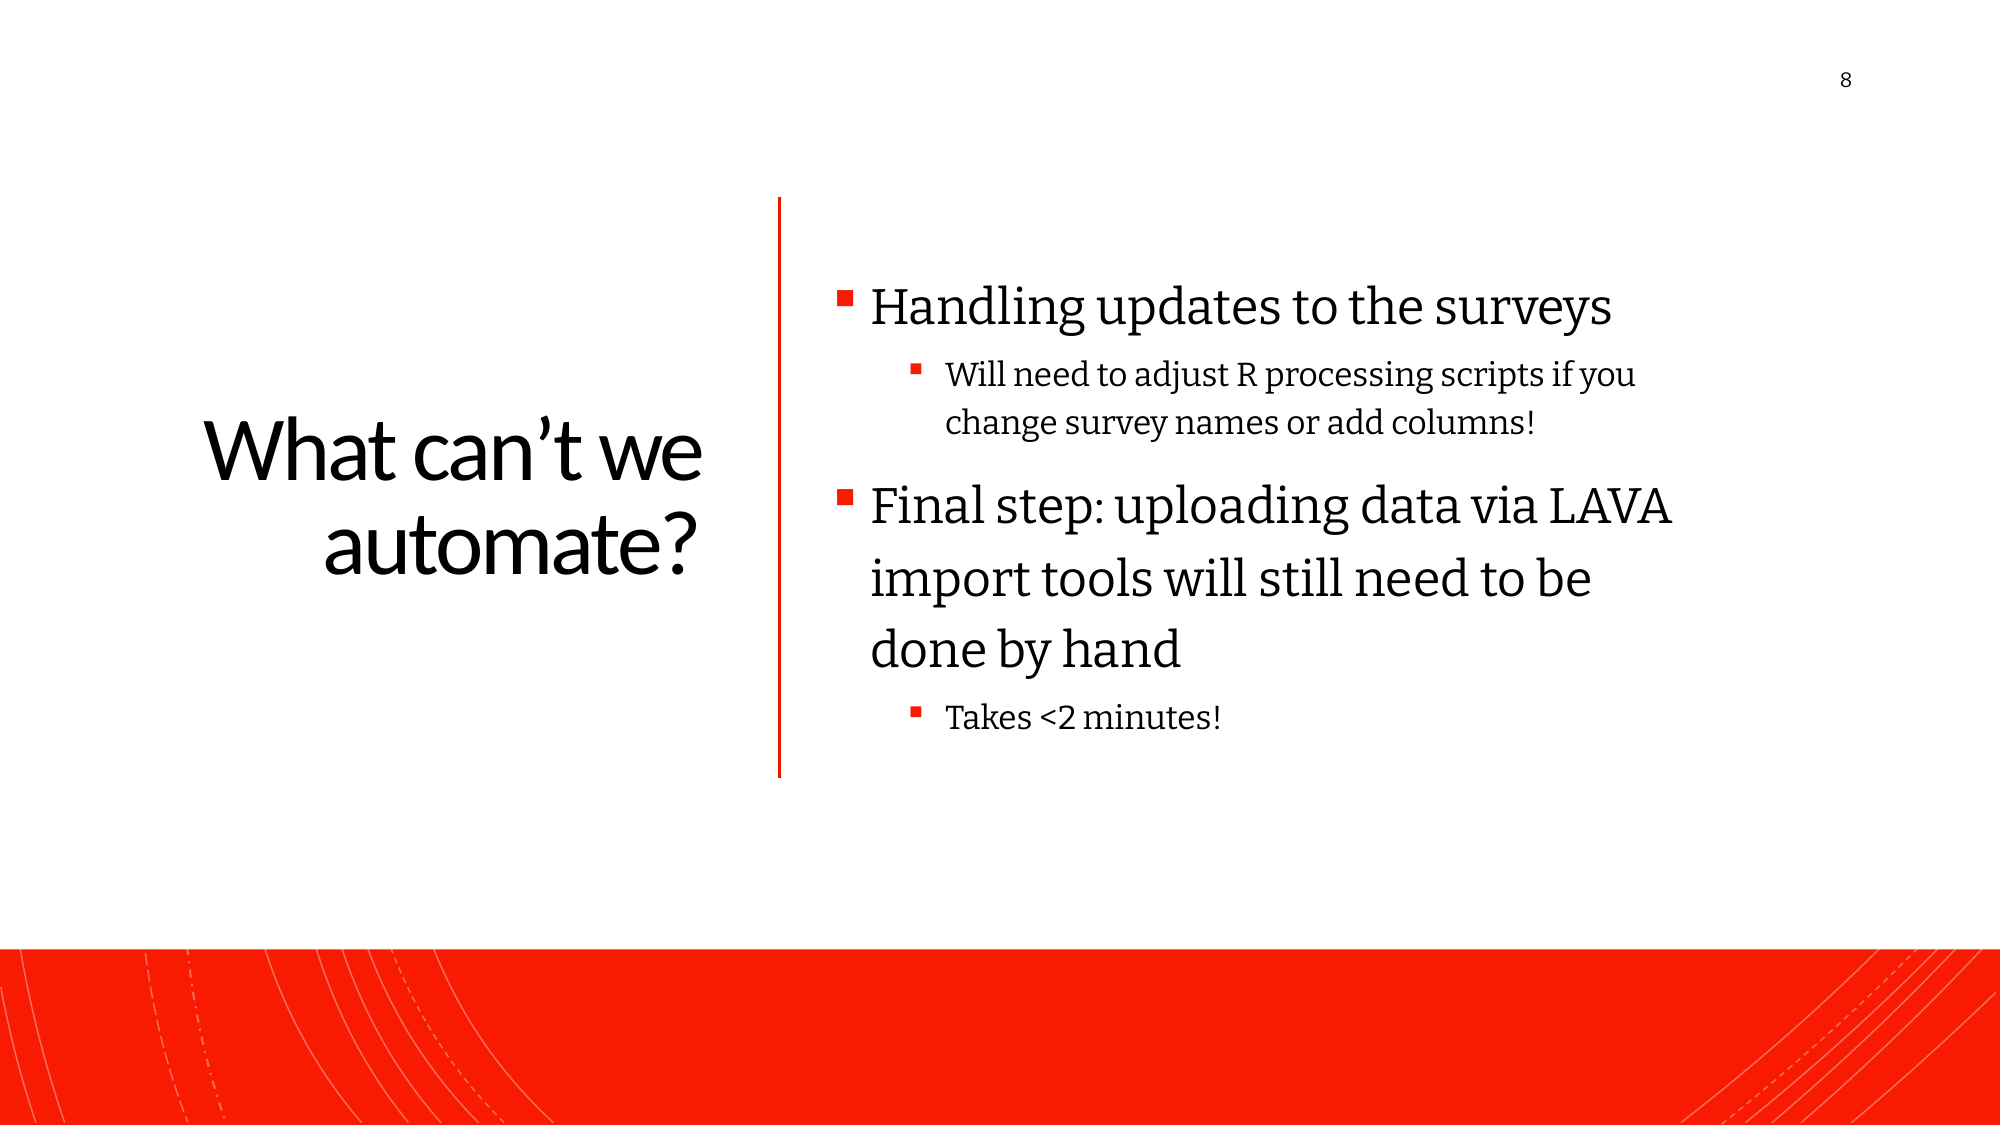

8
# What can’t we automate?
Handling updates to the surveys
Will need to adjust R processing scripts if you change survey names or add columns!
Final step: uploading data via LAVA import tools will still need to be done by hand
Takes <2 minutes!